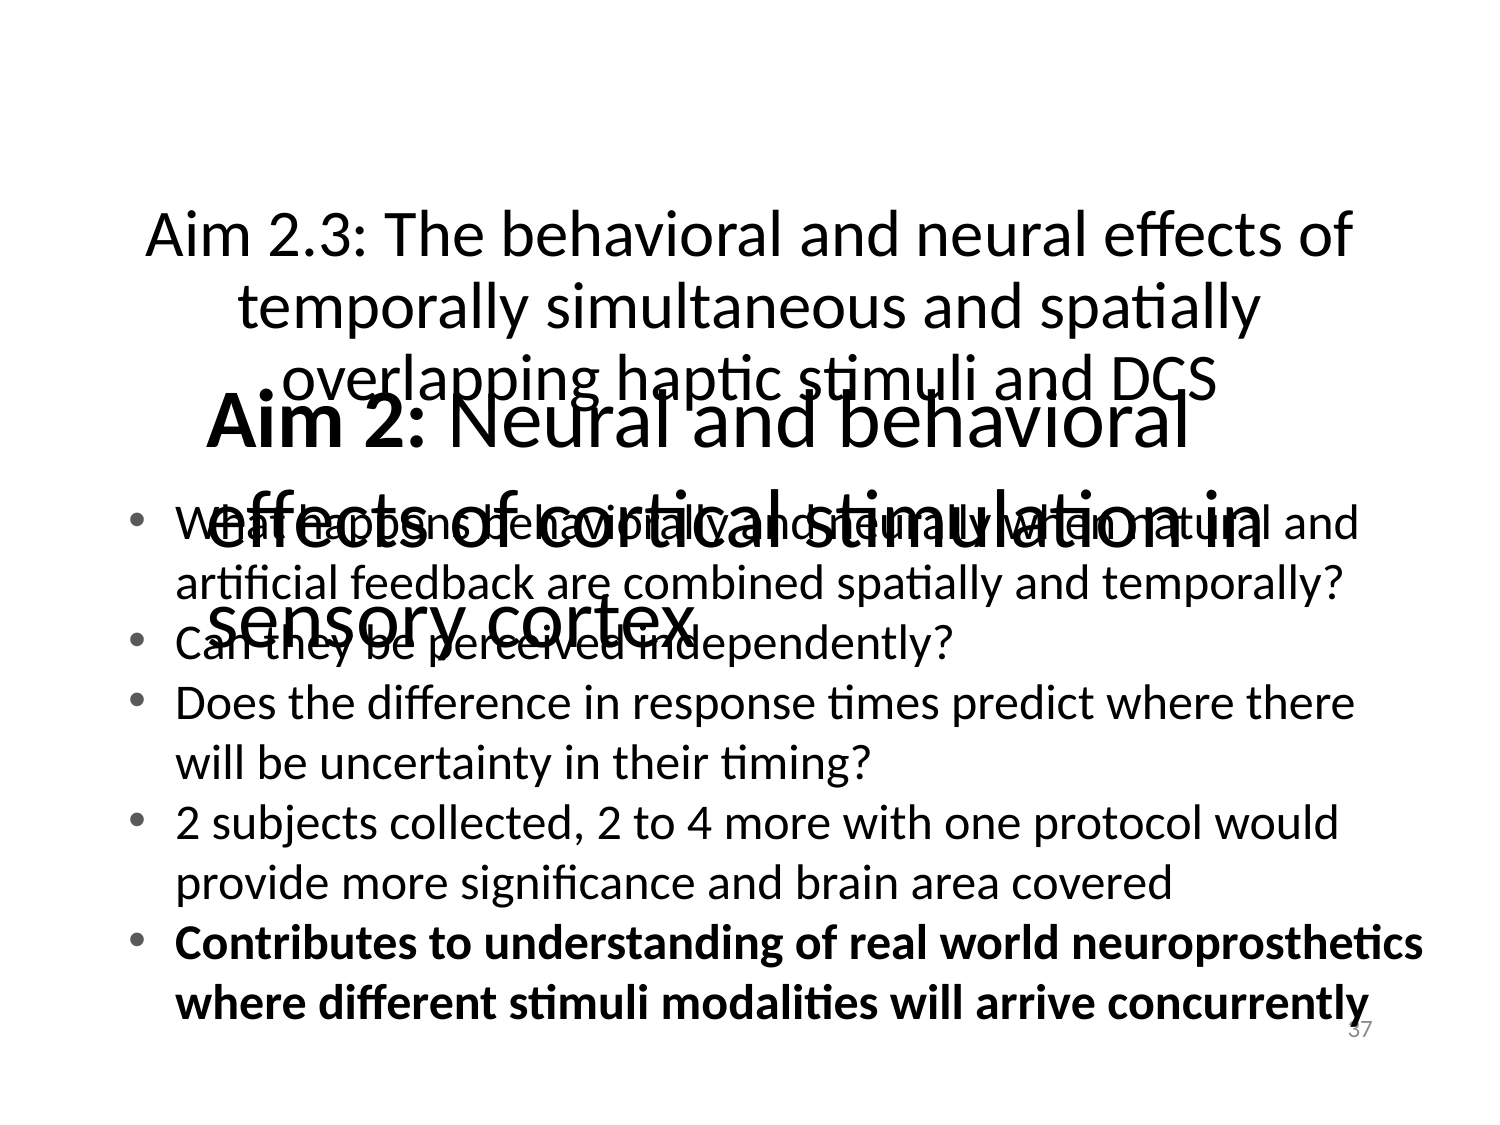

# Aim 2.3: The behavioral and neural effects of temporally simultaneous and spatially overlapping haptic stimuli and DCS
Aim 2: Neural and behavioral effects of cortical stimulation in sensory cortex

What happens behaviorally and neurally when natural and artificial feedback are combined spatially and temporally?
Can they be perceived independently?
Does the difference in response times predict where there will be uncertainty in their timing?
2 subjects collected, 2 to 4 more with one protocol would provide more significance and brain area covered
Contributes to understanding of real world neuroprosthetics where different stimuli modalities will arrive concurrently

37